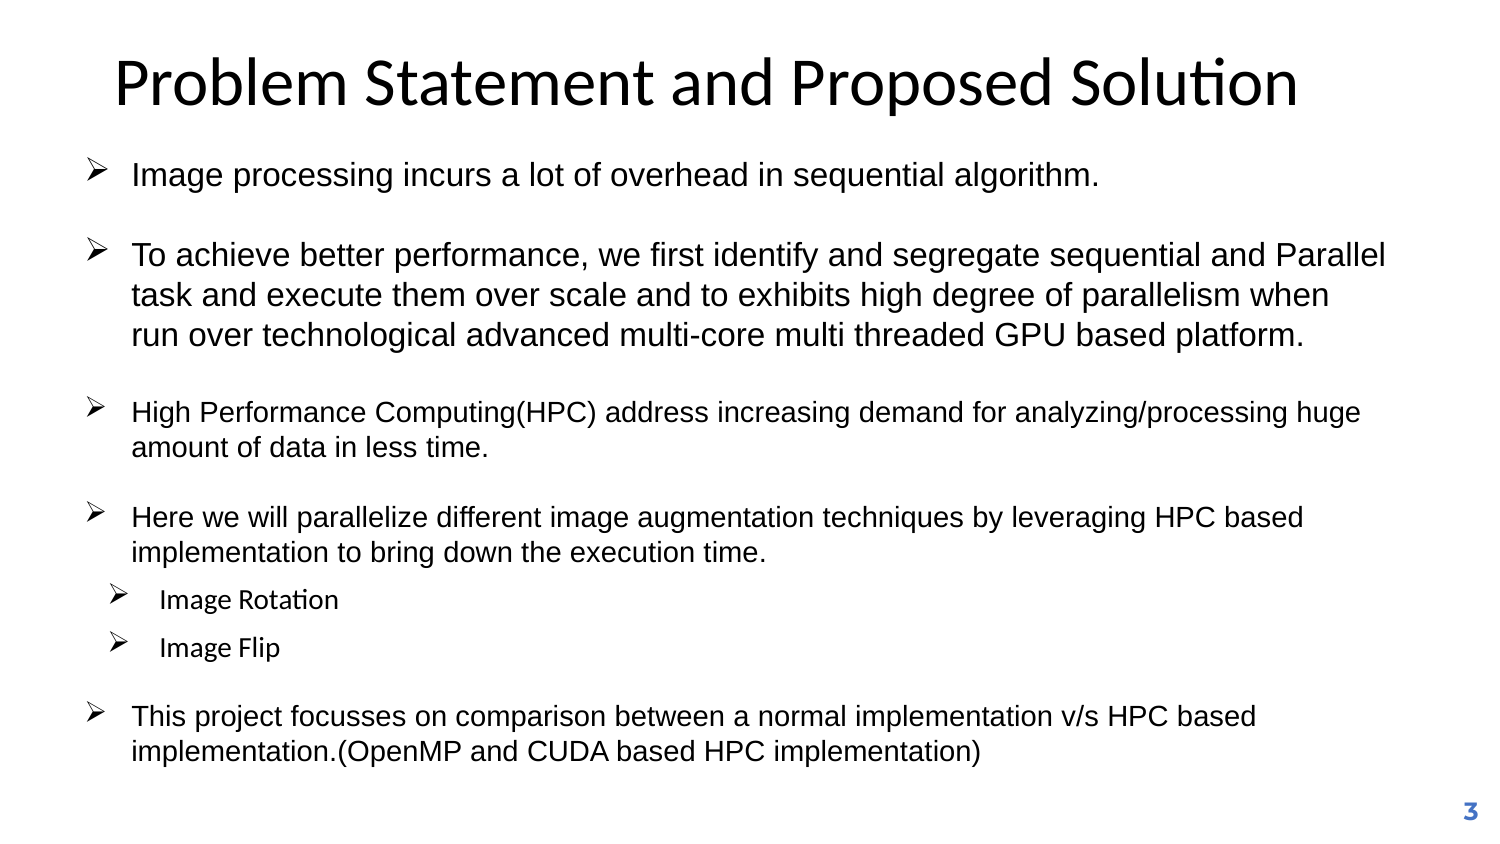

# Problem Statement and Proposed Solution
Image processing incurs a lot of overhead in sequential algorithm.

To achieve better performance, we first identify and segregate sequential and Parallel task and execute them over scale and to exhibits high degree of parallelism when run over technological advanced multi-core multi threaded GPU based platform.

High Performance Computing(HPC) address increasing demand for analyzing/processing huge amount of data in less time.

Here we will parallelize different image augmentation techniques by leveraging HPC based implementation to bring down the execution time.
Image Rotation
Image Flip

This project focusses on comparison between a normal implementation v/s HPC based implementation.(OpenMP and CUDA based HPC implementation)

3